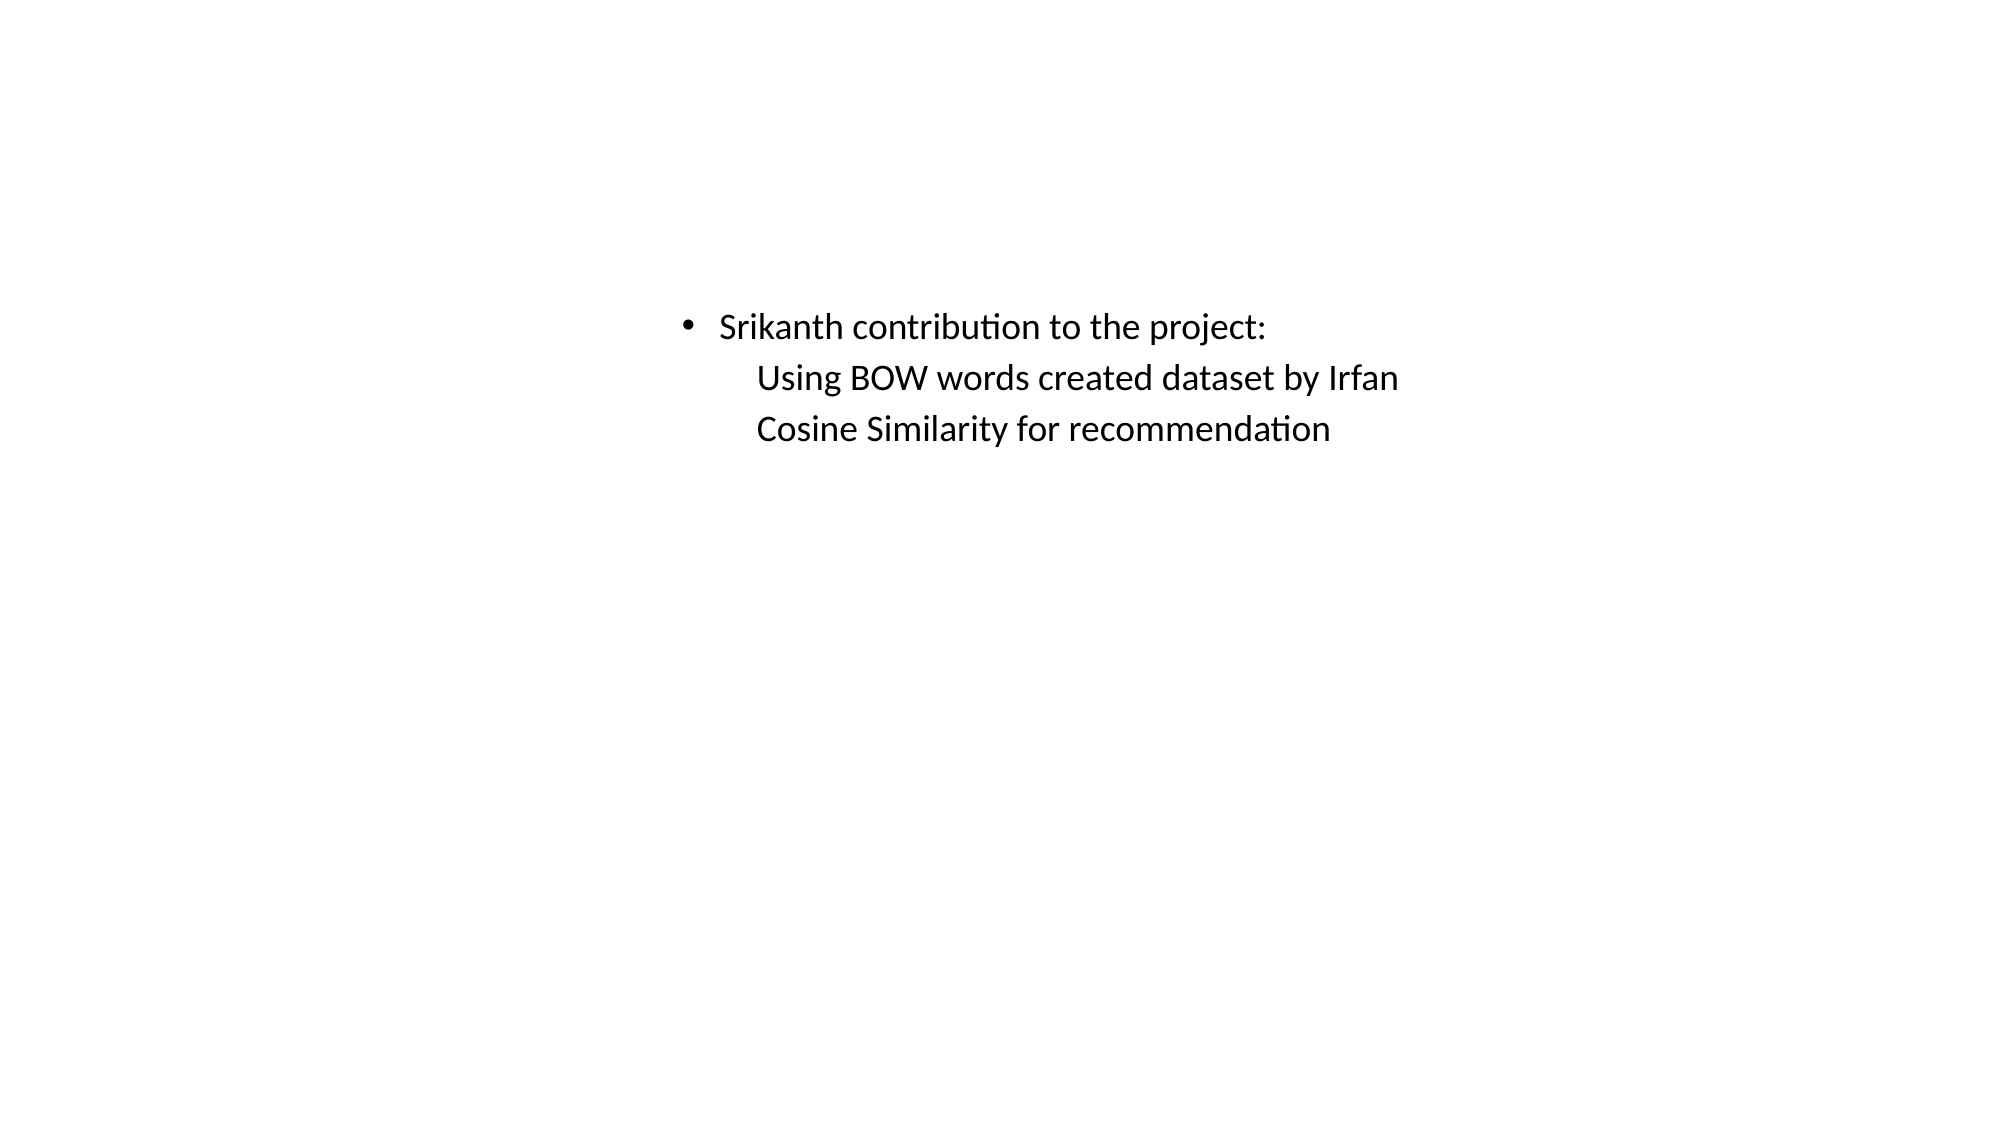

Srikanth contribution to the project:
Using BOW words created dataset by Irfan
Cosine Similarity for recommendation